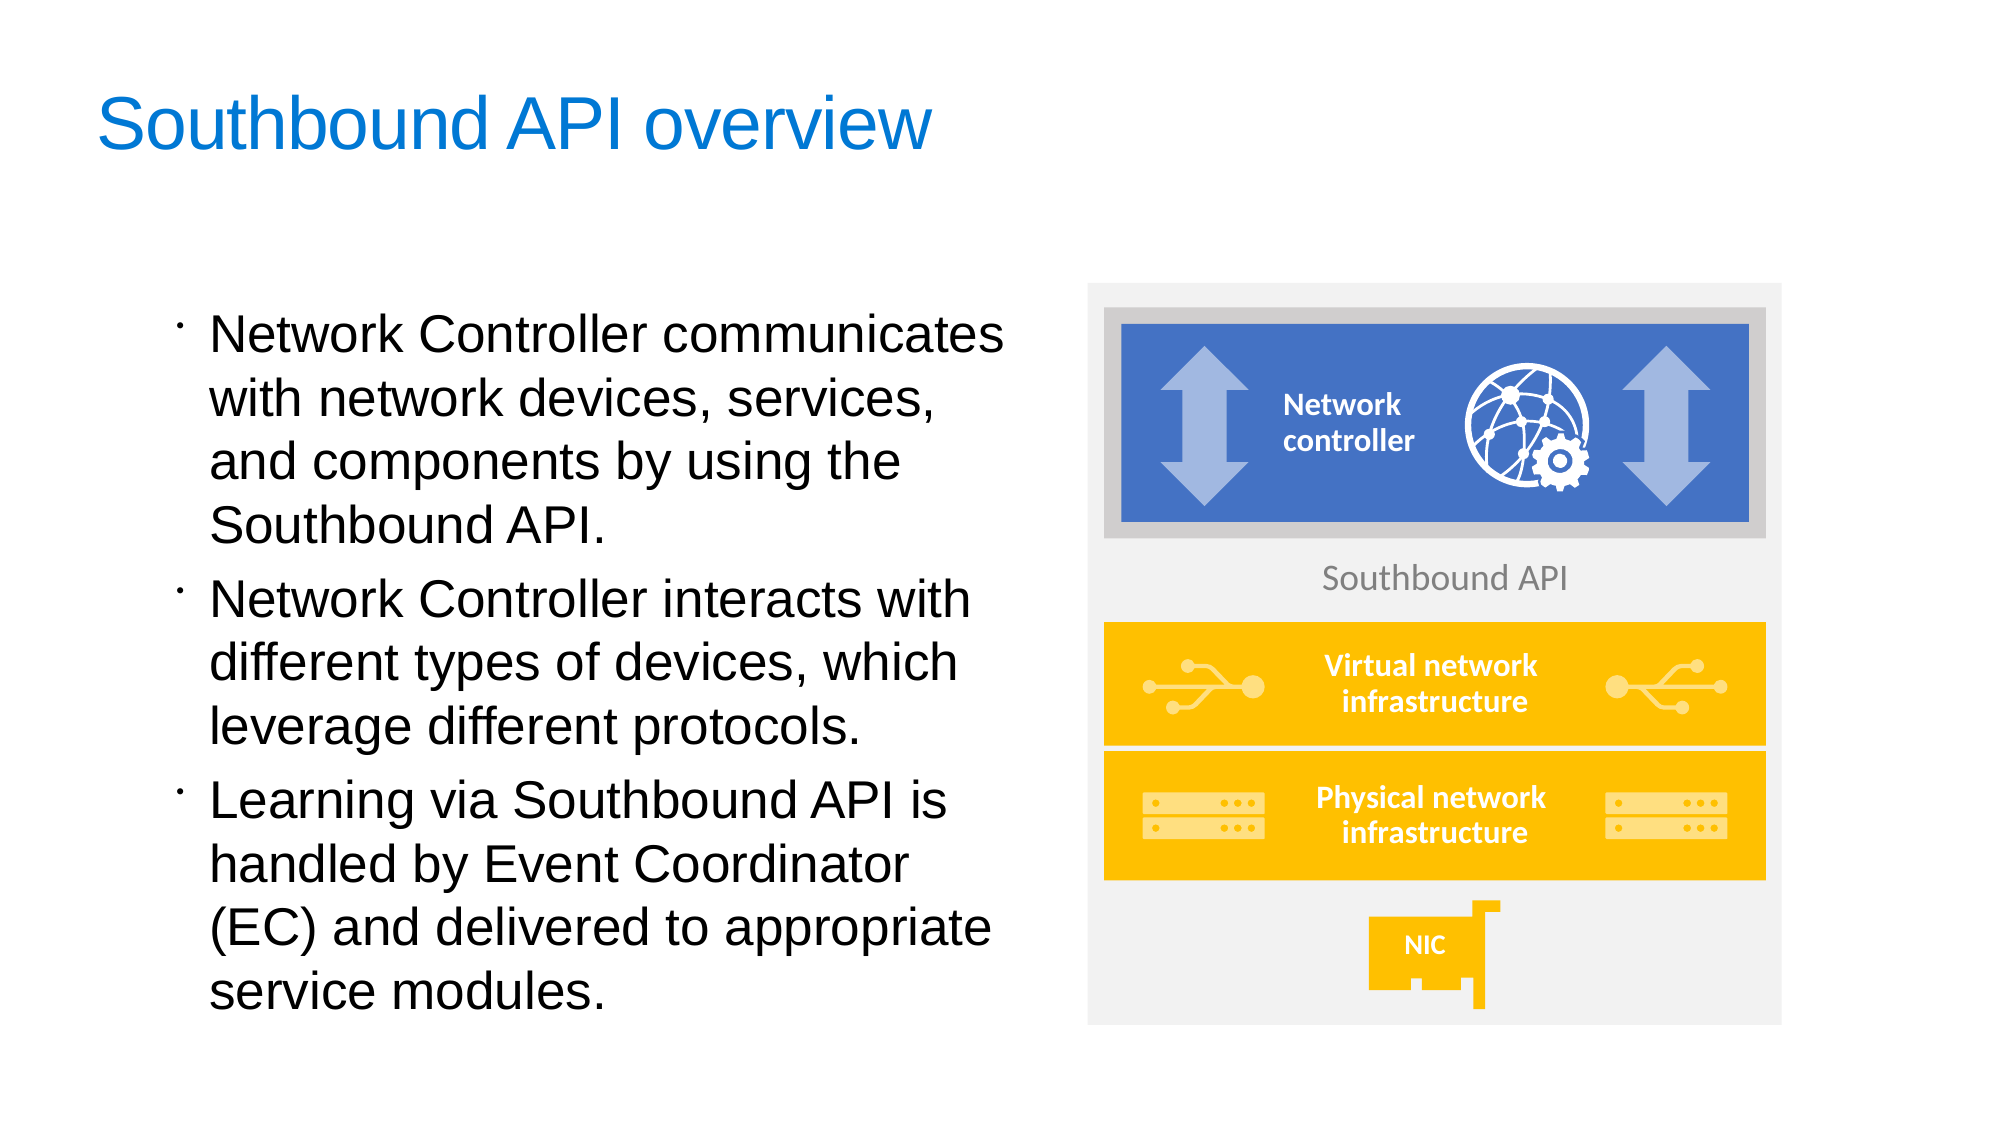

# Southbound API overview

Network Controller communicates with network devices, services, and components by using the Southbound API.
Network Controller interacts with different types of devices, which leverage different protocols.
Learning via Southbound API is handled by Event Coordinator (EC) and delivered to appropriate service modules.

Network
controller

Southbound API
Virtual network
infrastructure

Physical network
infrastructure

NIC